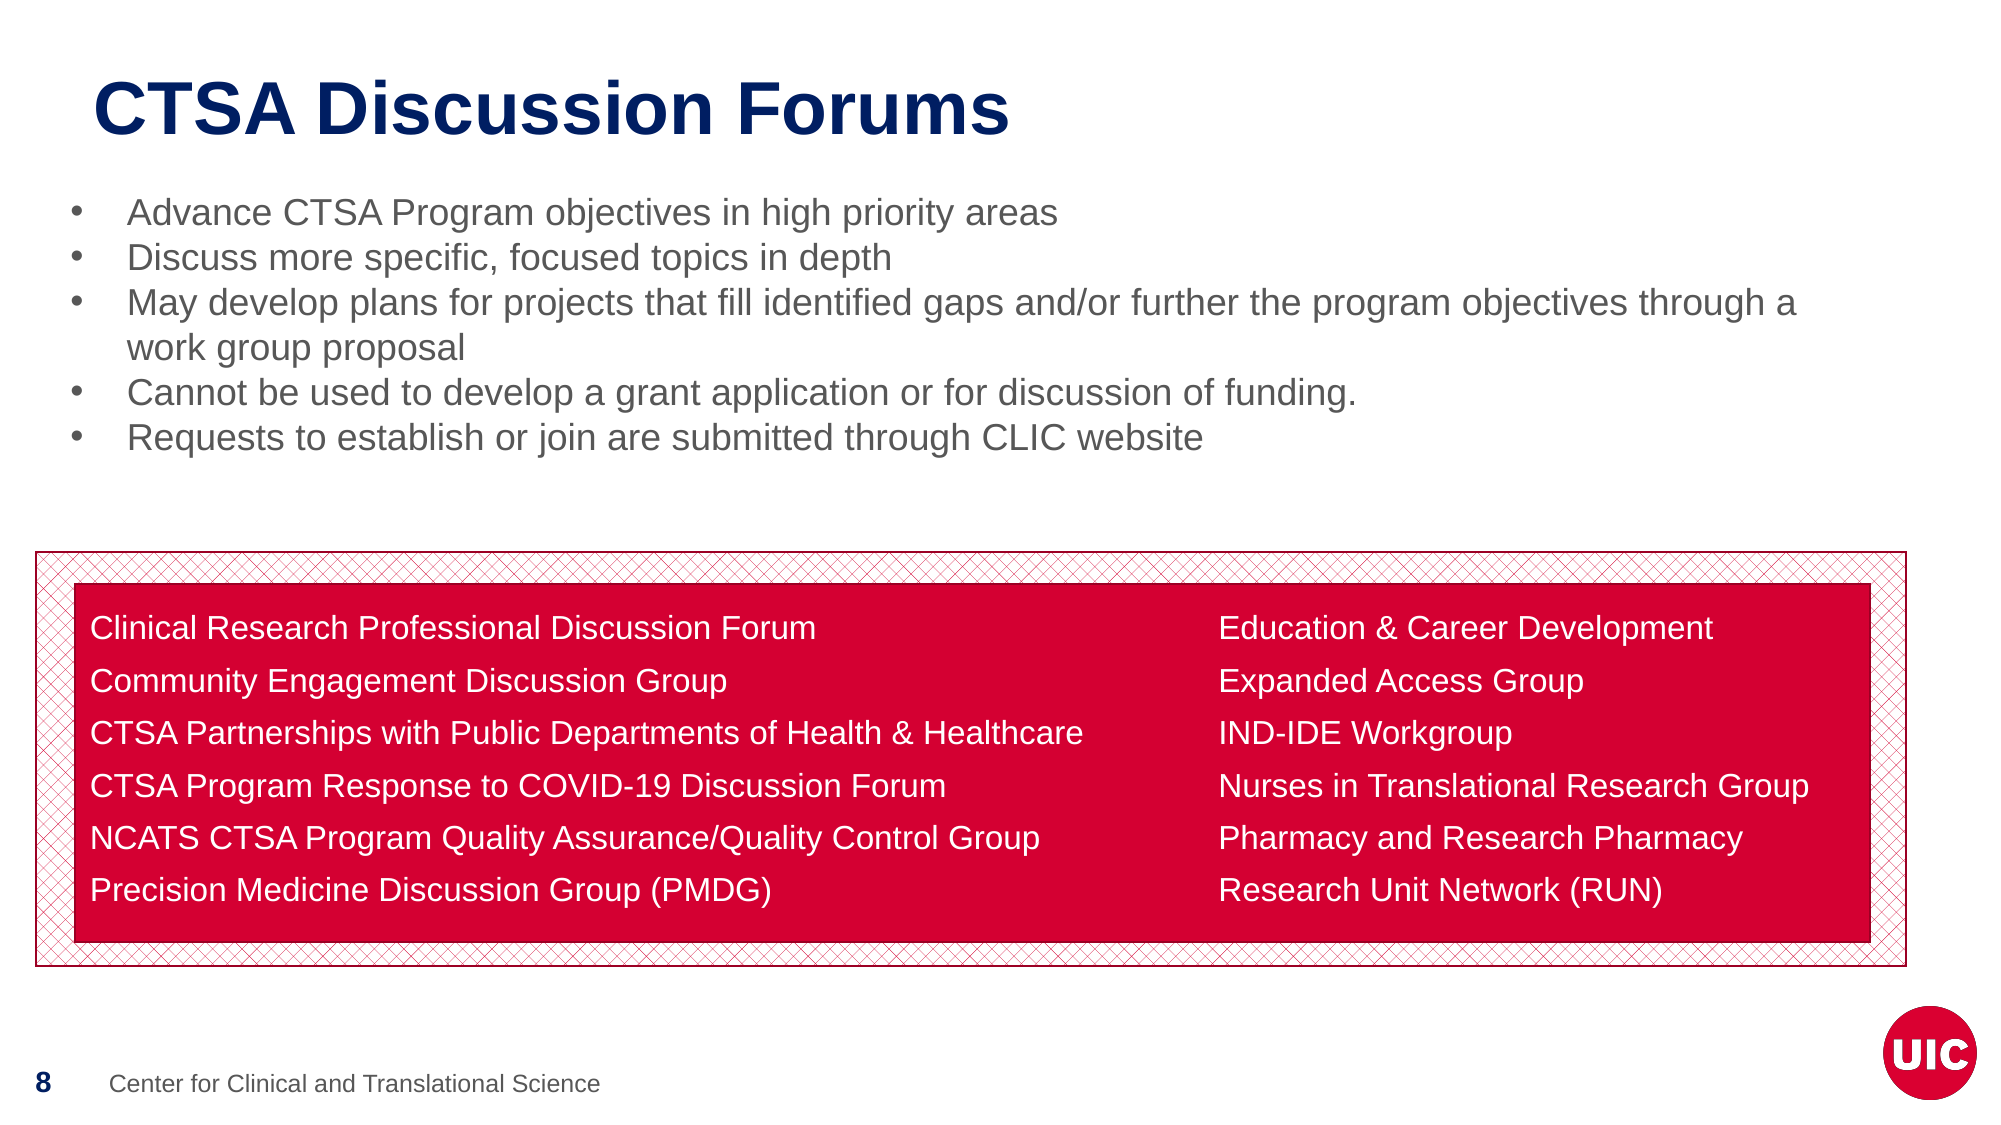

# CTSA Discussion Forums
Advance CTSA Program objectives in high priority areas
Discuss more specific, focused topics in depth
May develop plans for projects that fill identified gaps and/or further the program objectives through a work group proposal
Cannot be used to develop a grant application or for discussion of funding.
Requests to establish or join are submitted through CLIC website

Education & Career Development
Expanded Access Group
IND-IDE Workgroup
Nurses in Translational Research Group
Pharmacy and Research Pharmacy
Research Unit Network (RUN)
Clinical Research Professional Discussion Forum
Community Engagement Discussion Group
CTSA Partnerships with Public Departments of Health & Healthcare
CTSA Program Response to COVID-19 Discussion Forum
NCATS CTSA Program Quality Assurance/Quality Control Group
Precision Medicine Discussion Group (PMDG)
Center for Clinical and Translational Science